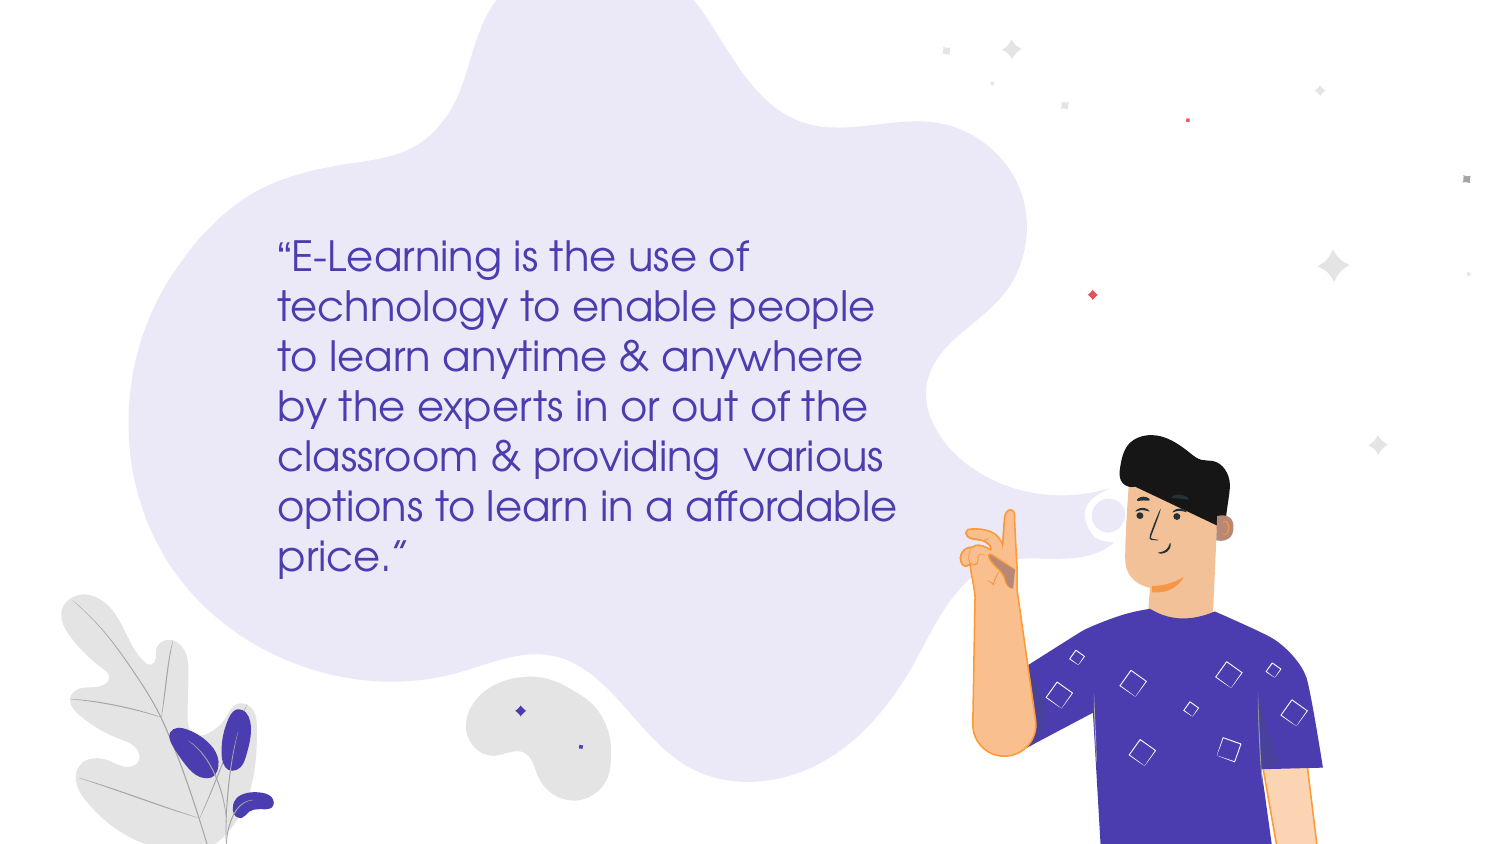

“E-Learning is the use of technology to enable people to learn anytime & anywhere by the experts in or out of the classroom & providing  various options to learn in a affordable price.”